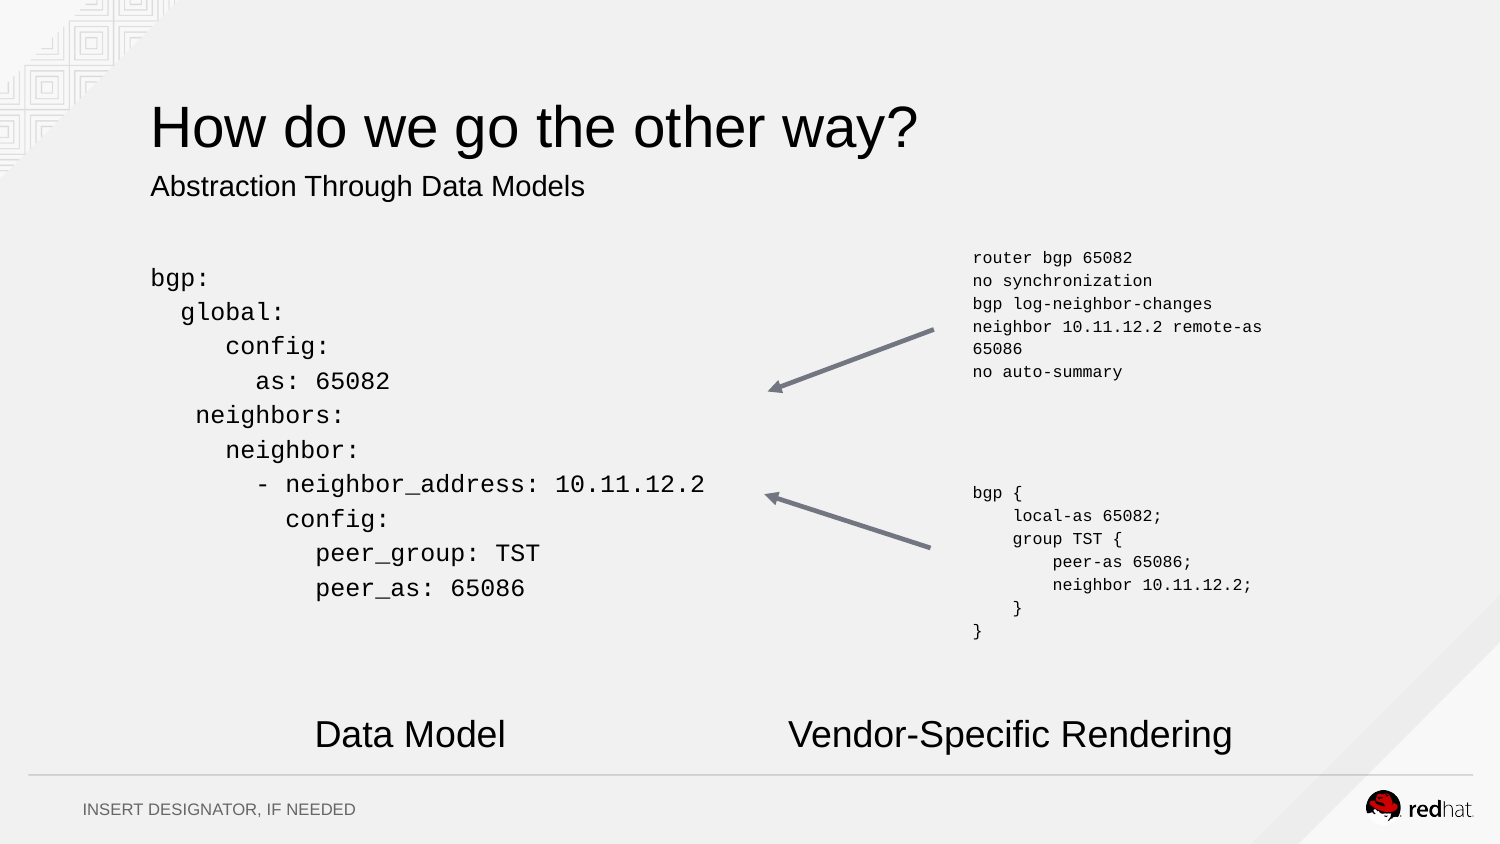

How do we go the other way?
Abstraction Through Data Models
router bgp 65082
no synchronization
bgp log-neighbor-changes
neighbor 10.11.12.2 remote-as 65086
no auto-summary
bgp:
  global:
     config:
       as: 65082
   neighbors:
     neighbor:
       - neighbor_address: 10.11.12.2
         config:
           peer_group: TST
           peer_as: 65086

bgp {
    local-as 65082;
    group TST {
        peer-as 65086;
        neighbor 10.11.12.2;
    }
}

Data Model
Vendor-Specific Rendering